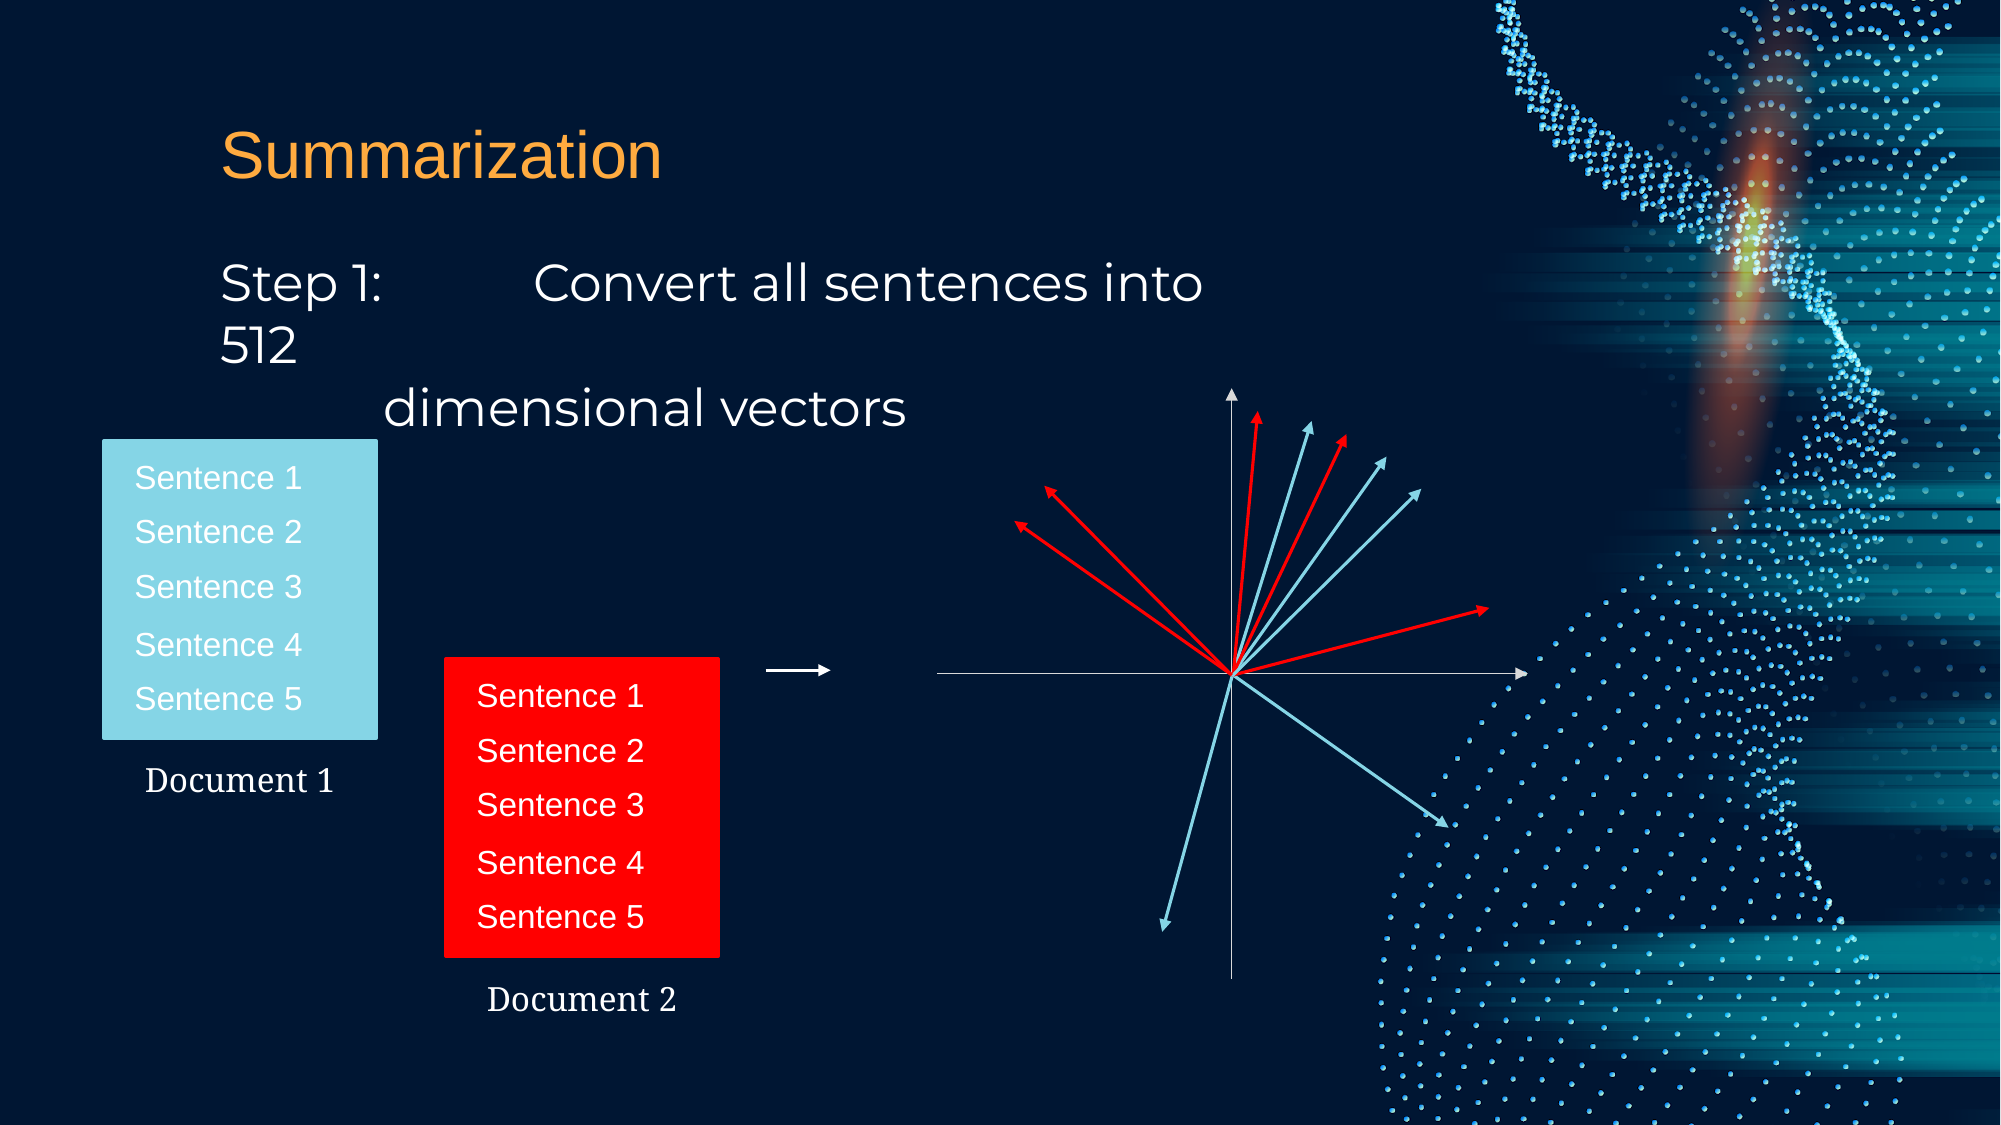

# Summarization
Step 1:	 Convert all sentences into 512
	 dimensional vectors

Sentence 1
Sentence 2
Sentence 3
Sentence 4

Sentence 1
Sentence 5
Sentence 2
Document 1
Sentence 3
Sentence 4
Sentence 5
Document 2